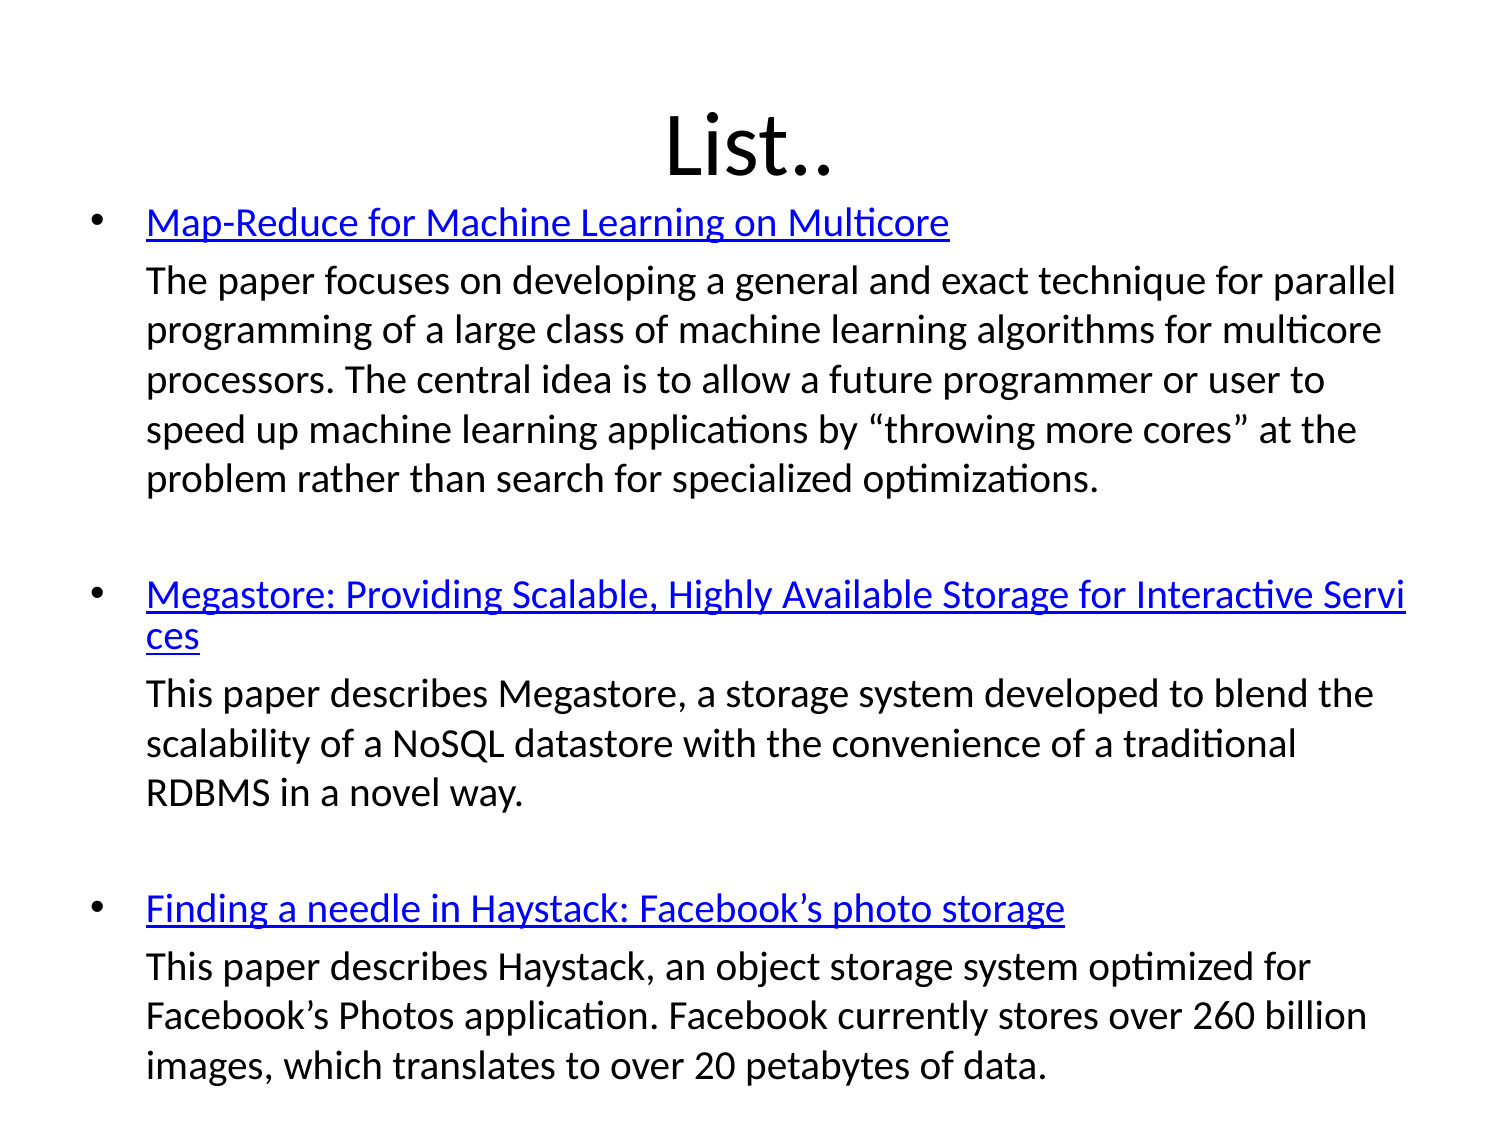

# List..
Map-Reduce for Machine Learning on Multicore
	The paper focuses on developing a general and exact technique for parallel programming of a large class of machine learning algorithms for multicore processors. The central idea is to allow a future programmer or user to speed up machine learning applications by “throwing more cores” at the problem rather than search for specialized optimizations.

Megastore: Providing Scalable, Highly Available Storage for Interactive Services
	This paper describes Megastore, a storage system developed to blend the scalability of a NoSQL datastore with the convenience of a traditional RDBMS in a novel way.

Finding a needle in Haystack: Facebook’s photo storage
	This paper describes Haystack, an object storage system optimized for Facebook’s Photos application. Facebook currently stores over 260 billion images, which translates to over 20 petabytes of data.